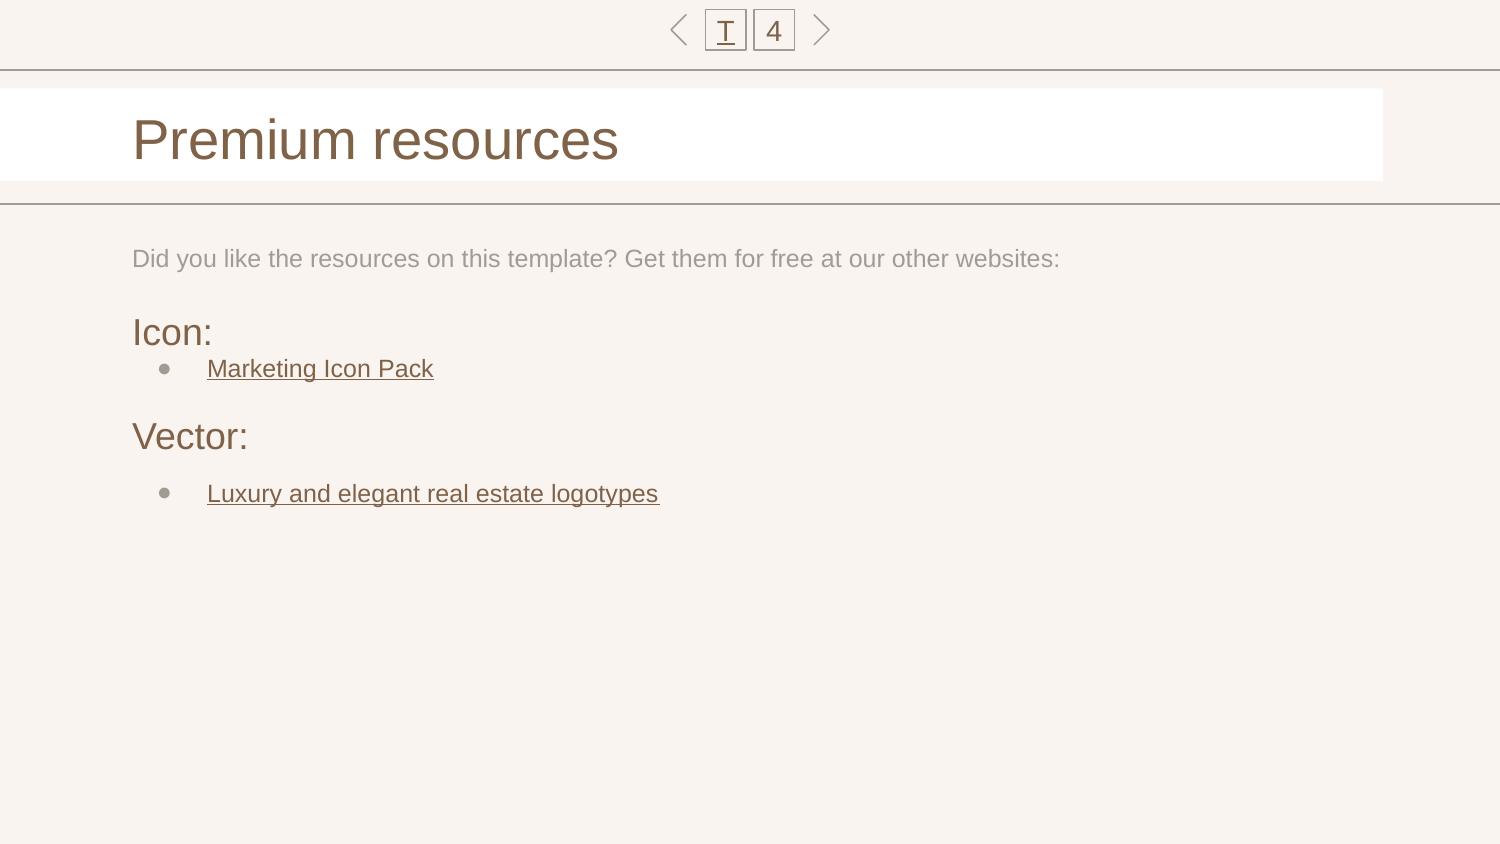

T
4

# Premium resources
Did you like the resources on this template? Get them for free at our other websites:

Icon:
Marketing Icon Pack

Vector:
Luxury and elegant real estate logotypes